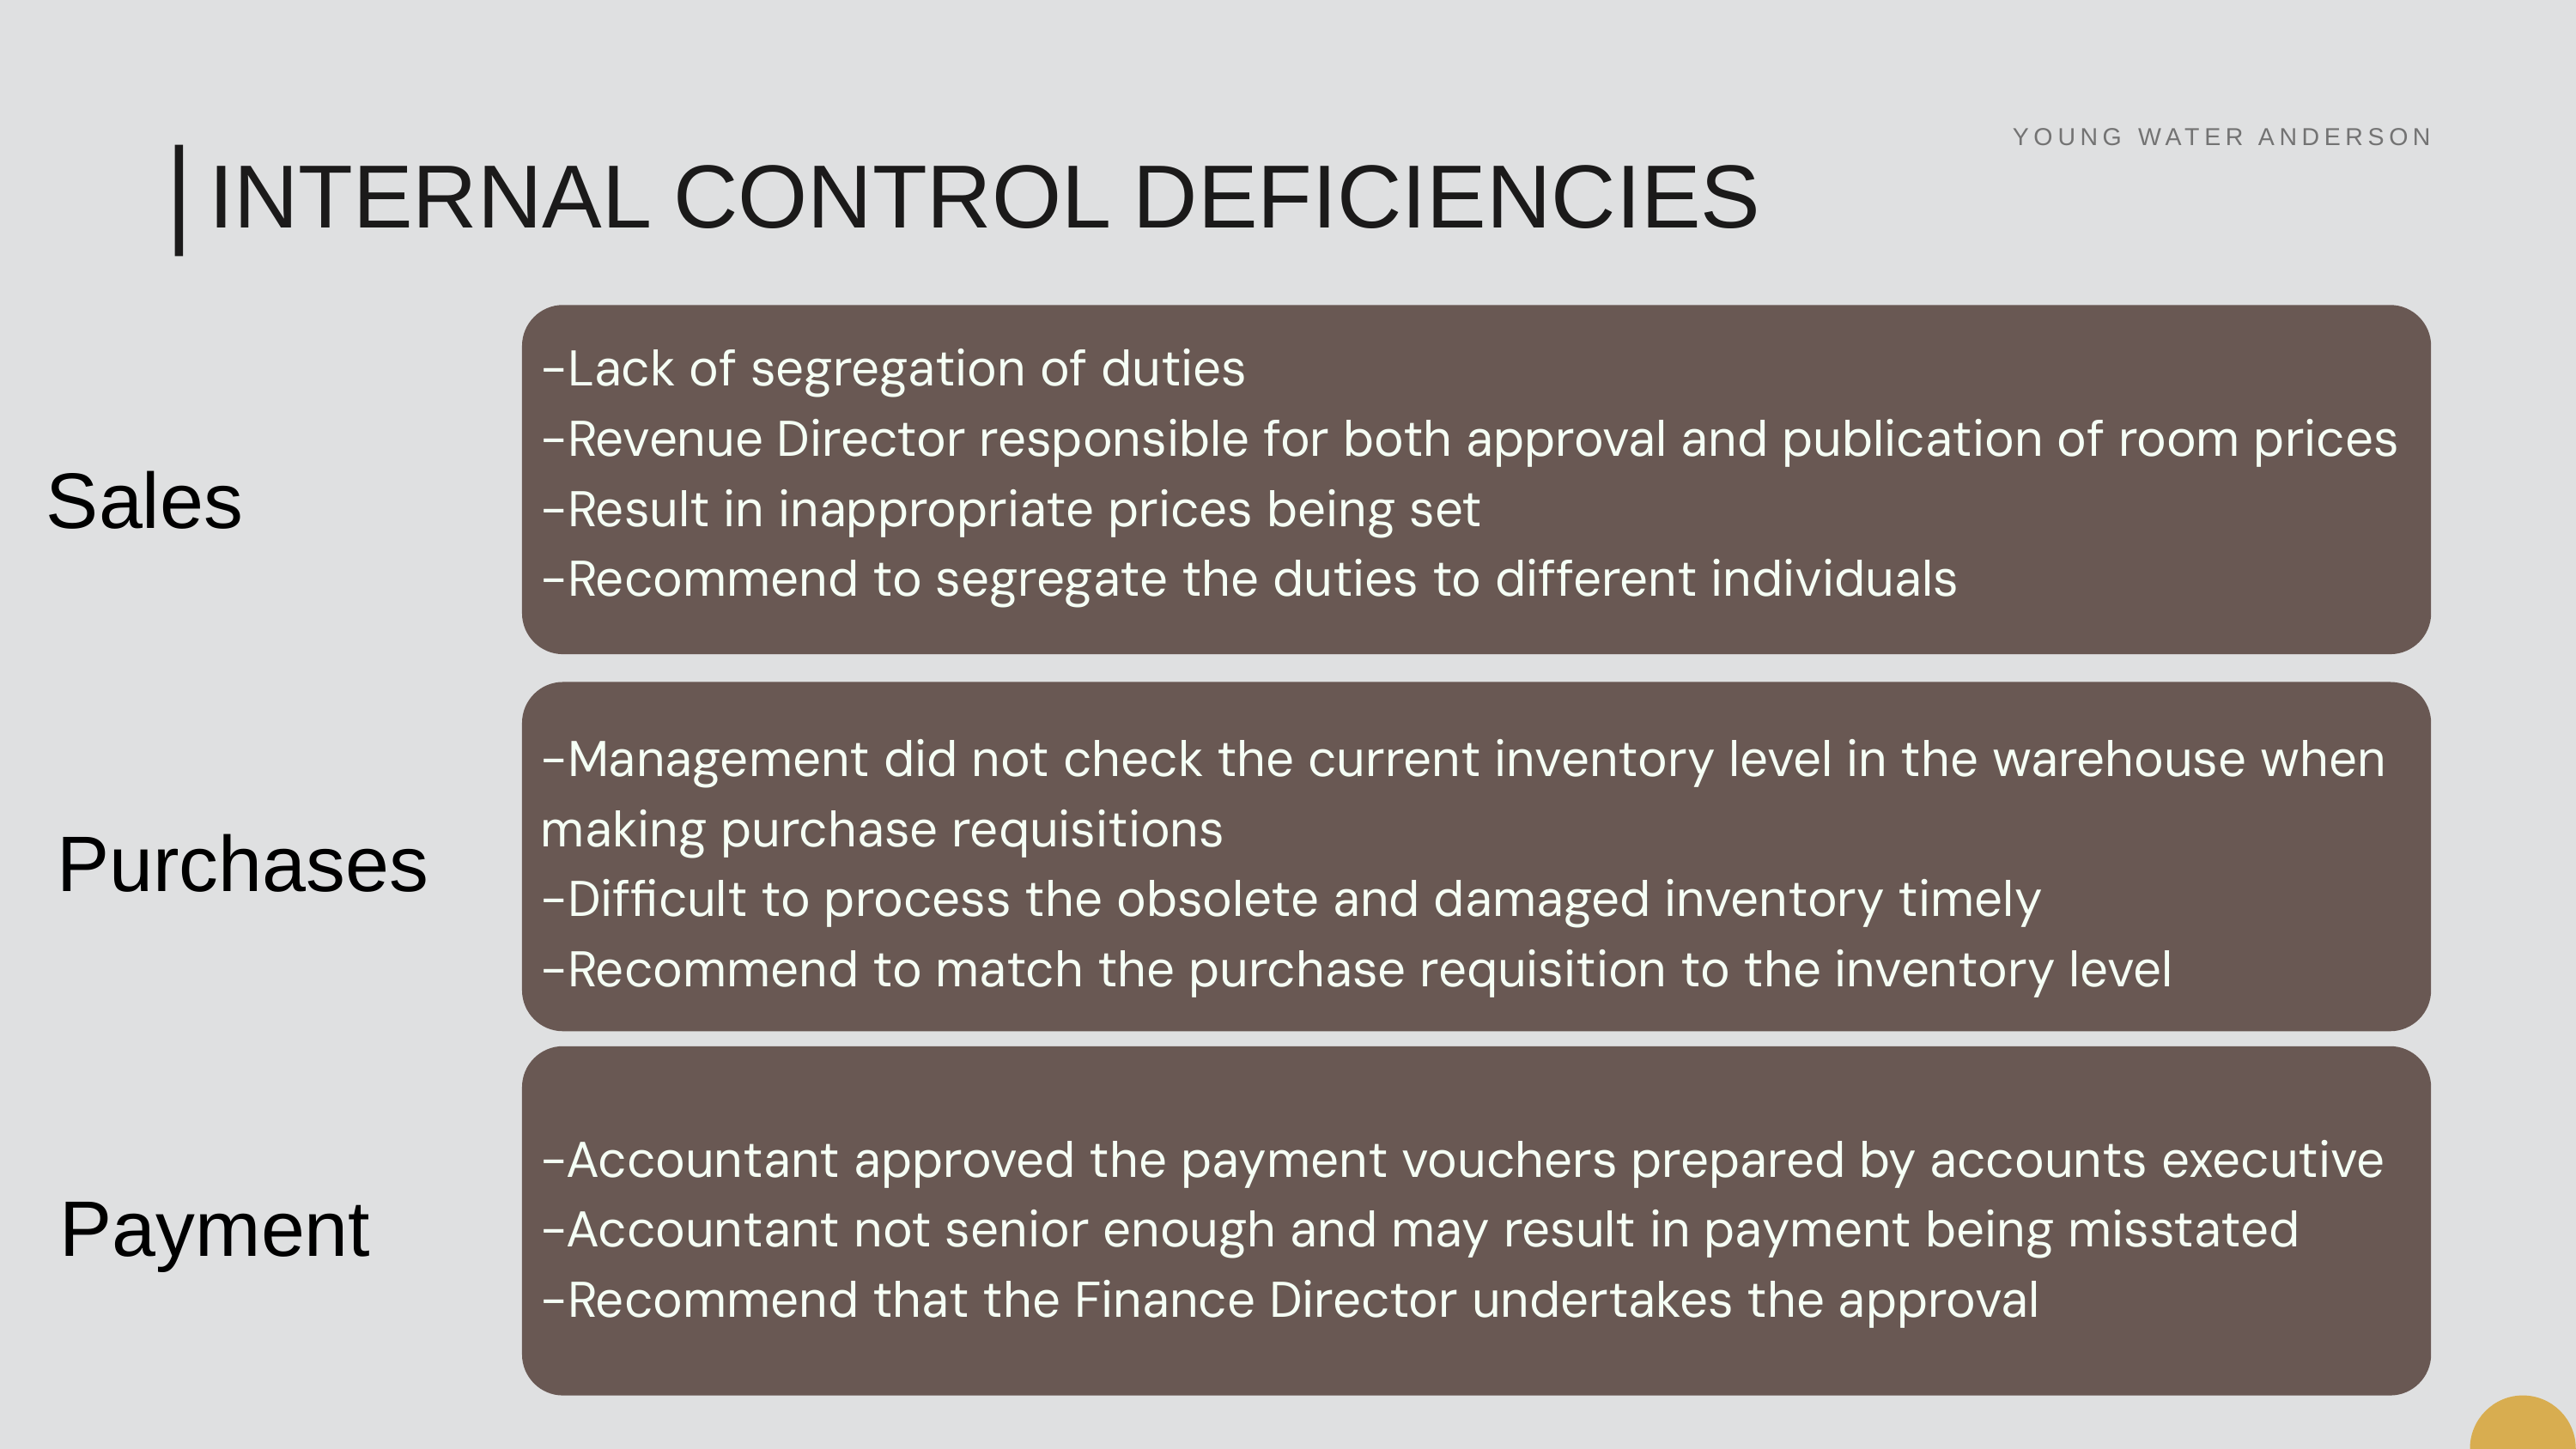

YOUNG WATER ANDERSON

INTERNAL CONTROL DEFICIENCIES

-Lack of segregation of duties
-Revenue Director responsible for both approval and publication of room prices
-Result in inappropriate prices being set
-Recommend to segregate the duties to different individuals

Sales

-Management did not check the current inventory level in the warehouse when making purchase requisitions
-Difficult to process the obsolete and damaged inventory timely
-Recommend to match the purchase requisition to the inventory level
Purchases

-Accountant approved the payment vouchers prepared by accounts executive
-Accountant not senior enough and may result in payment being misstated
-Recommend that the Finance Director undertakes the approval
Payment